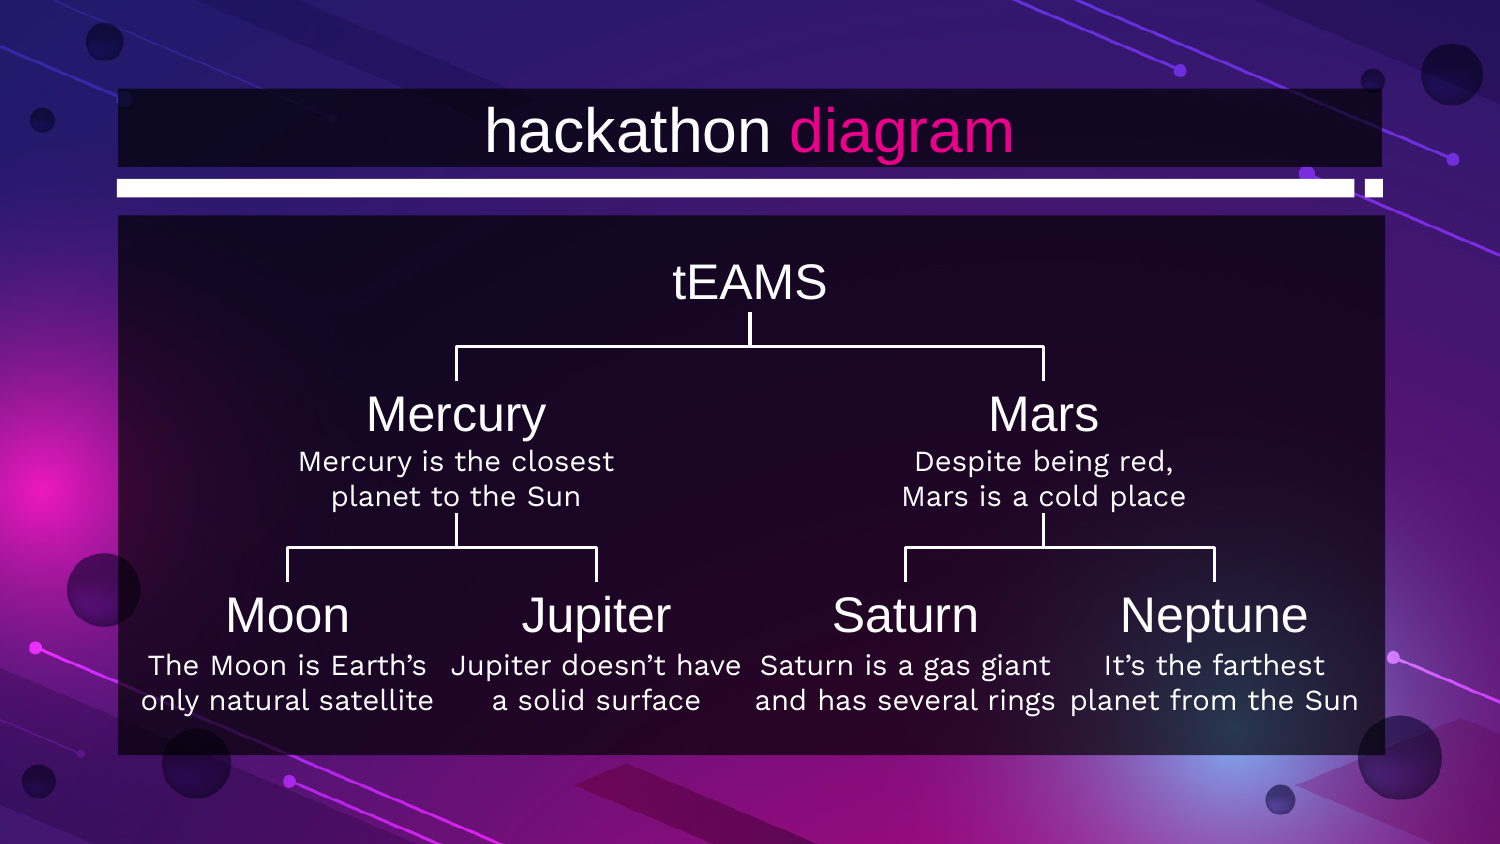

# hackathon diagram

tEAMS
Mercury
Mars
Mercury is the closest planet to the Sun
Despite being red, Mars is a cold place
Moon
Jupiter
Saturn
Neptune
The Moon is Earth’s only natural satellite
It’s the farthest planet from the Sun
Jupiter doesn’t have a solid surface
Saturn is a gas giant and has several rings